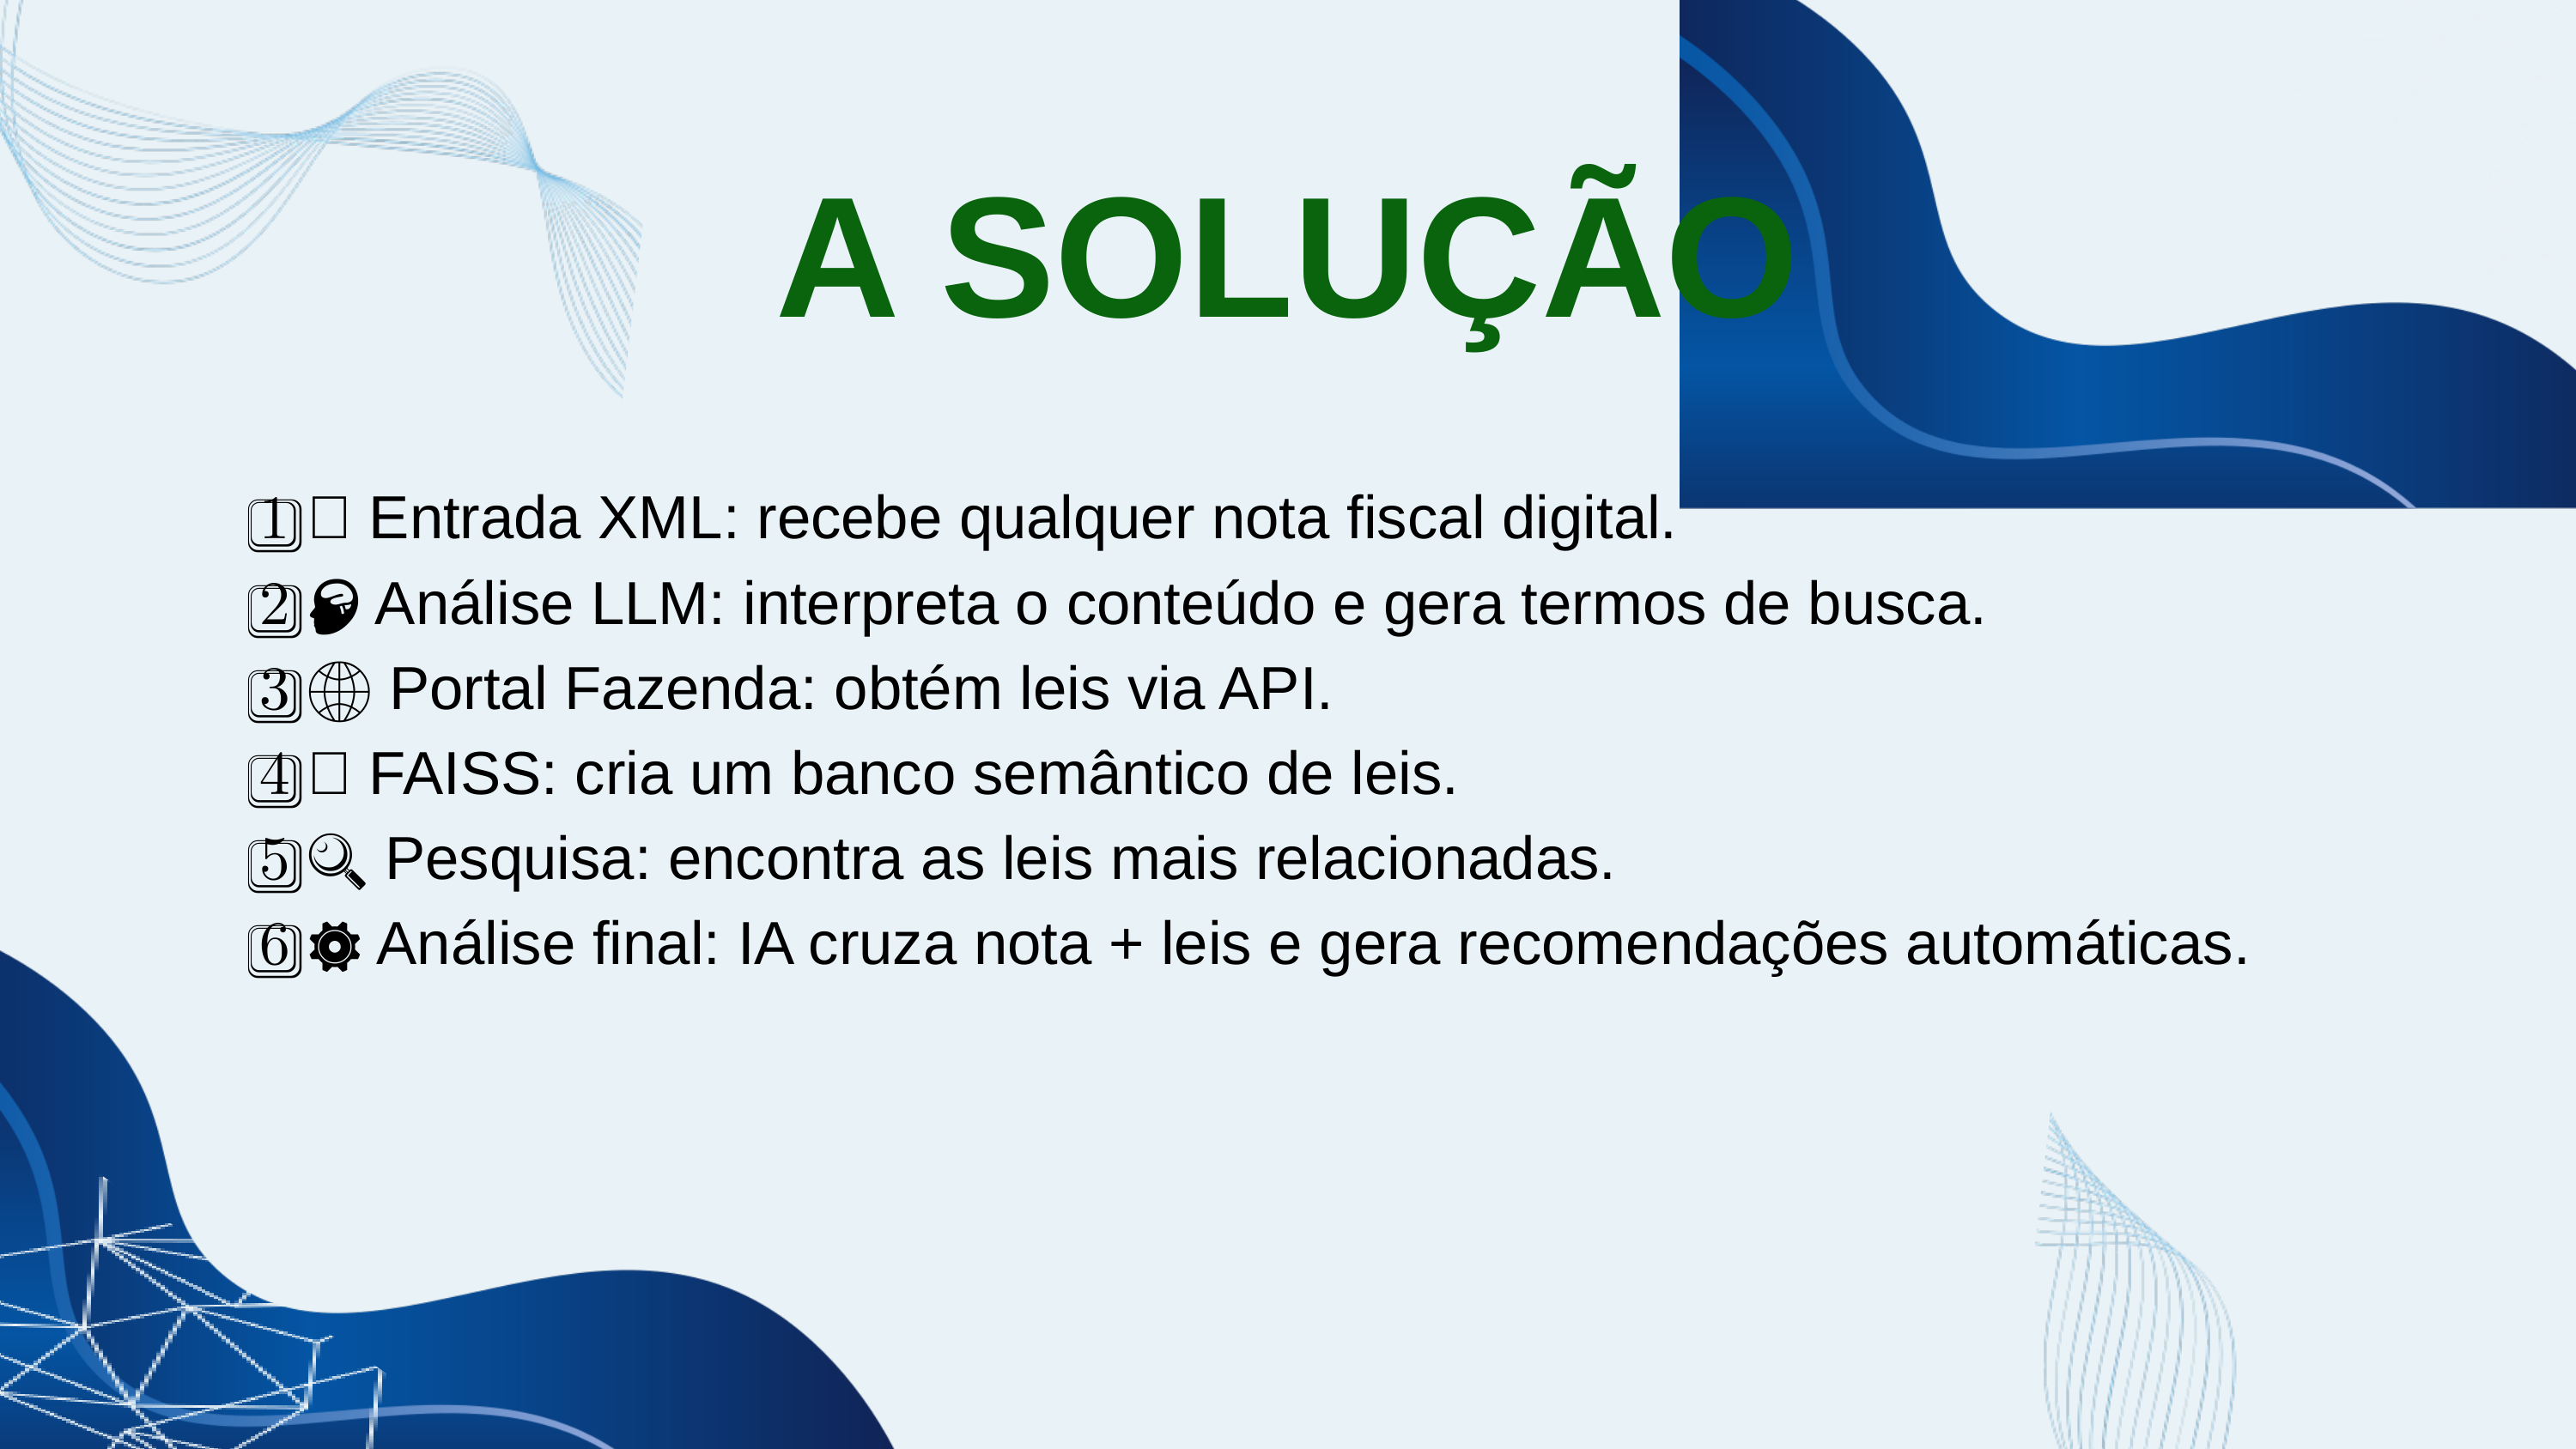

A SOLUÇÃO
 1️⃣ 🧾 Entrada XML: recebe qualquer nota fiscal digital.
 2️⃣ 🧠 Análise LLM: interpreta o conteúdo e gera termos de busca.
 3️⃣ 🌐 Portal Fazenda: obtém leis via API.
 4️⃣ 🧮 FAISS: cria um banco semântico de leis.
 5️⃣ 🔍 Pesquisa: encontra as leis mais relacionadas.
 6️⃣ ⚙️ Análise final: IA cruza nota + leis e gera recomendações automáticas.